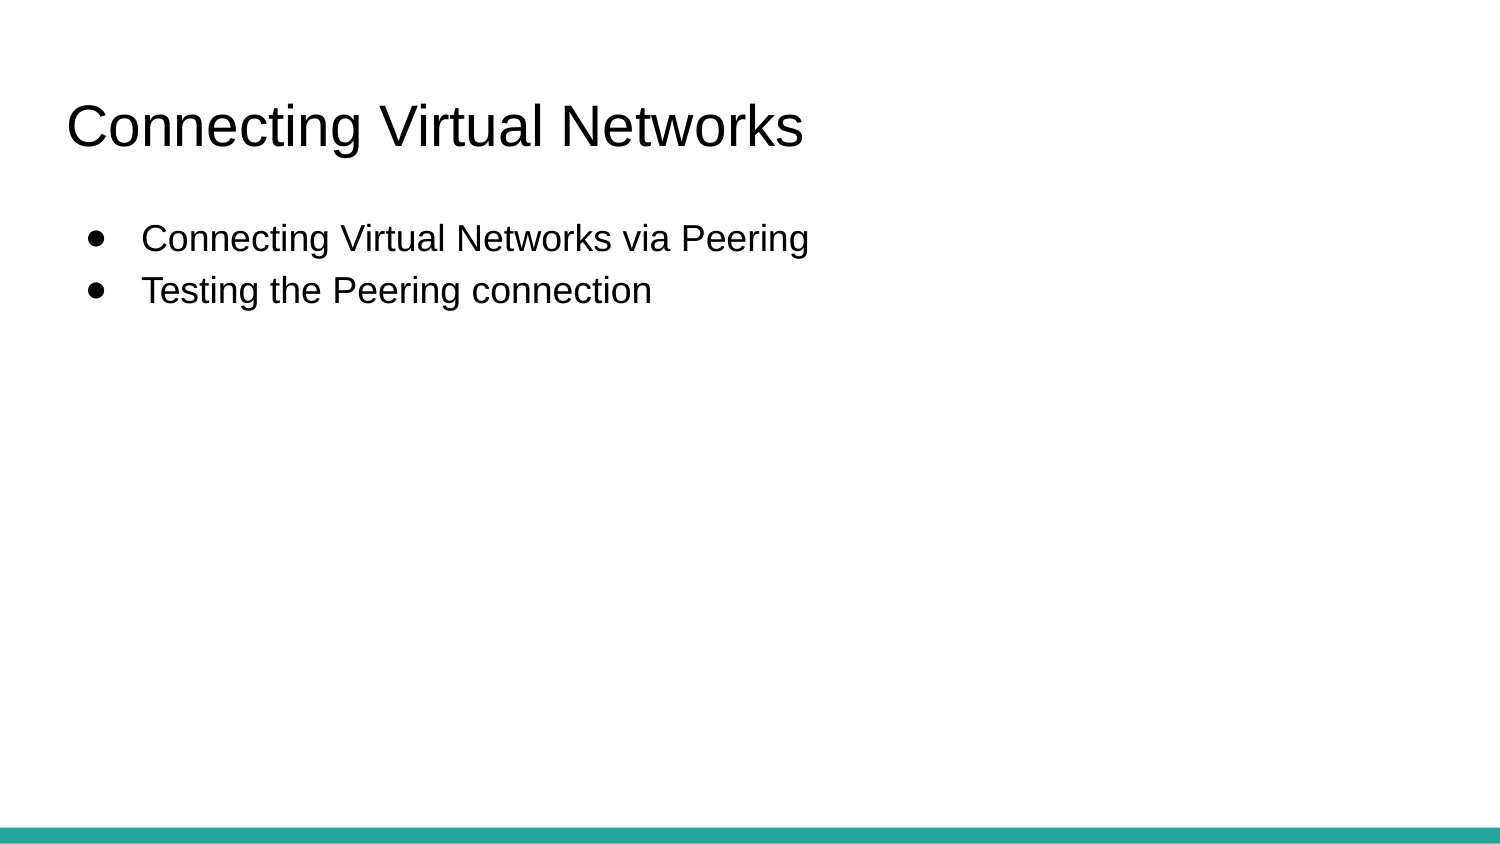

# Connecting Virtual Networks
Connecting Virtual Networks via Peering
Testing the Peering connection